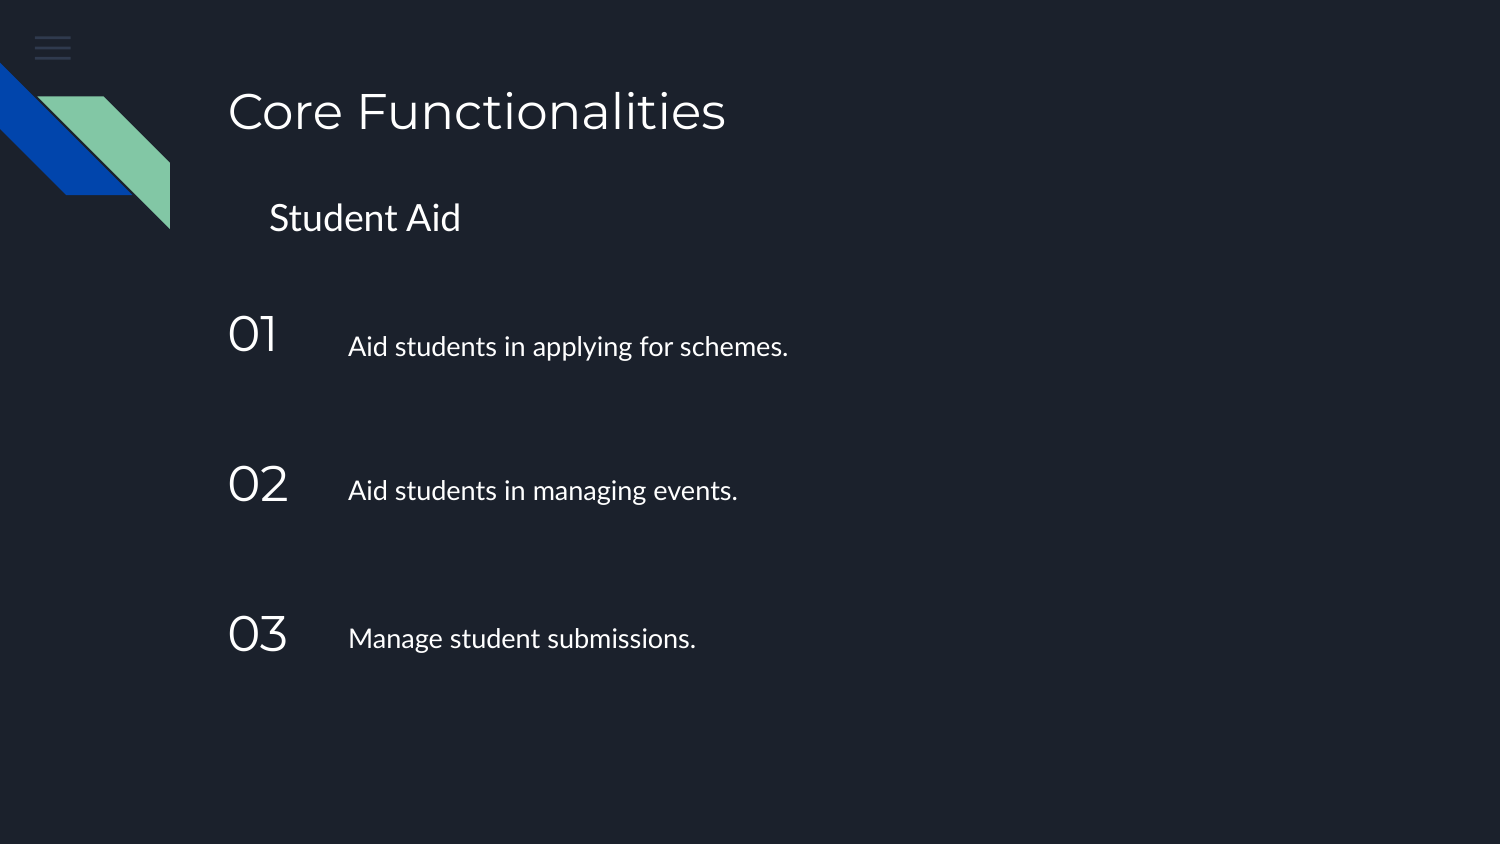

# Core Functionalities
Student Aid

01

Aid students in applying for schemes.
02

Aid students in managing events.
03
Manage student submissions.